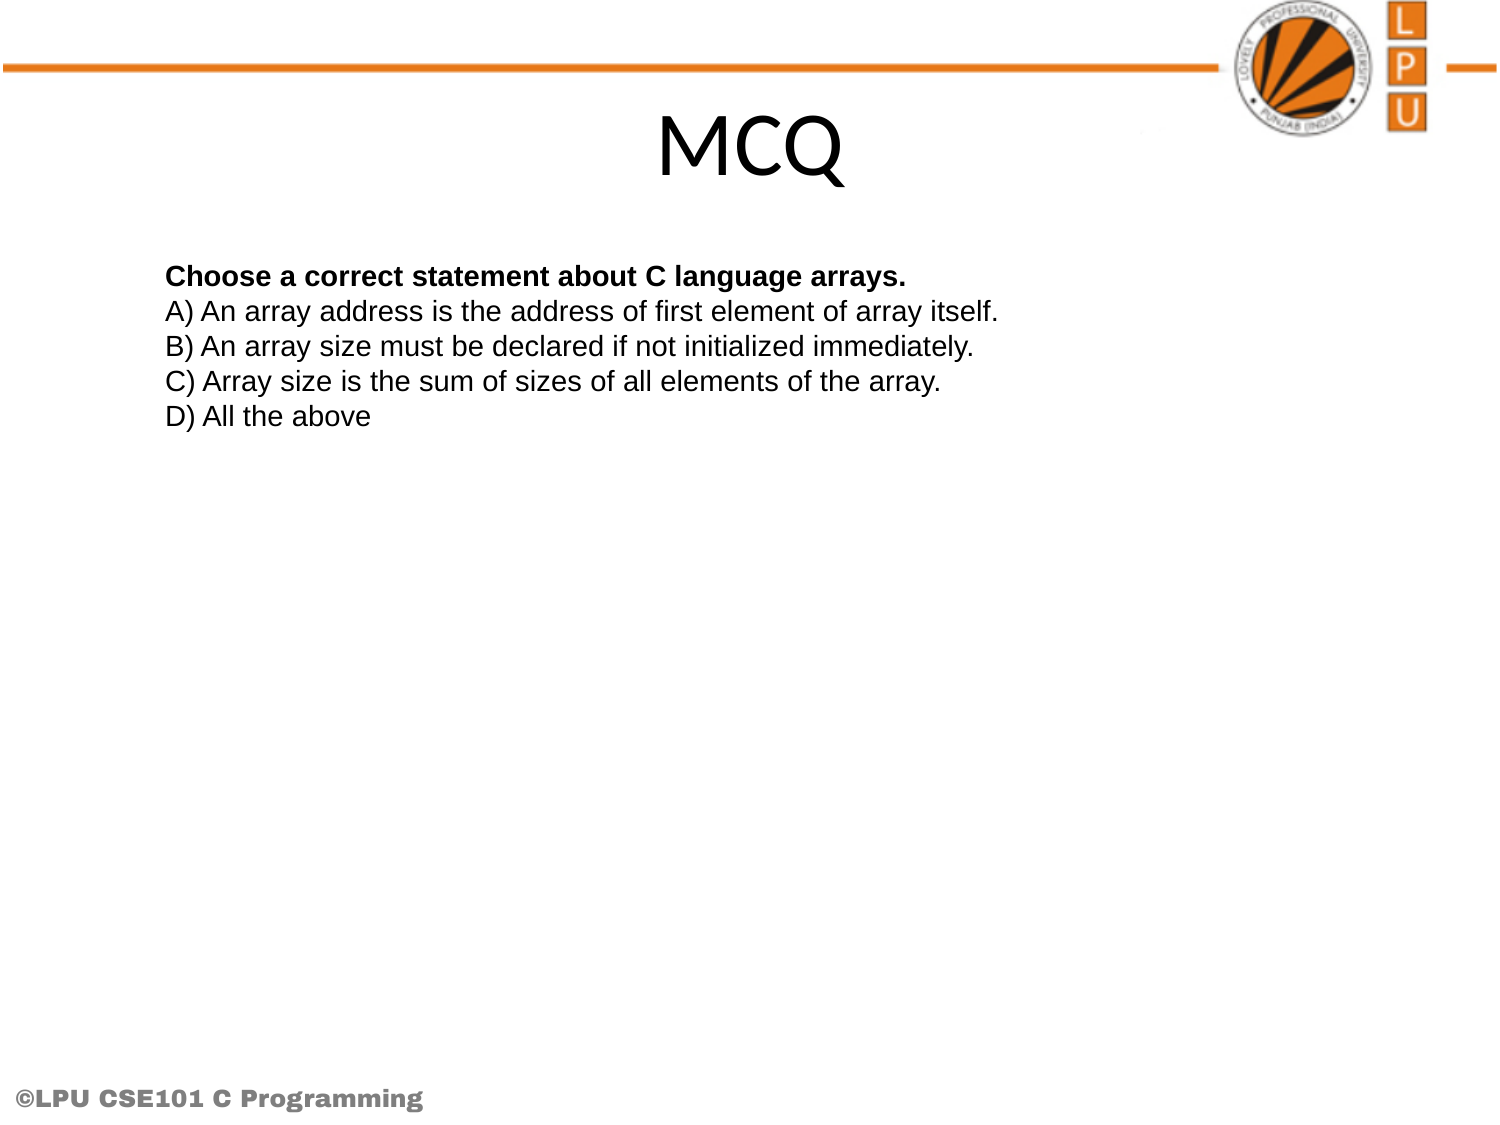

# MCQ
Choose a correct statement about C language arrays.
A) An array address is the address of first element of array itself.
B) An array size must be declared if not initialized immediately.
C) Array size is the sum of sizes of all elements of the array.
D) All the above